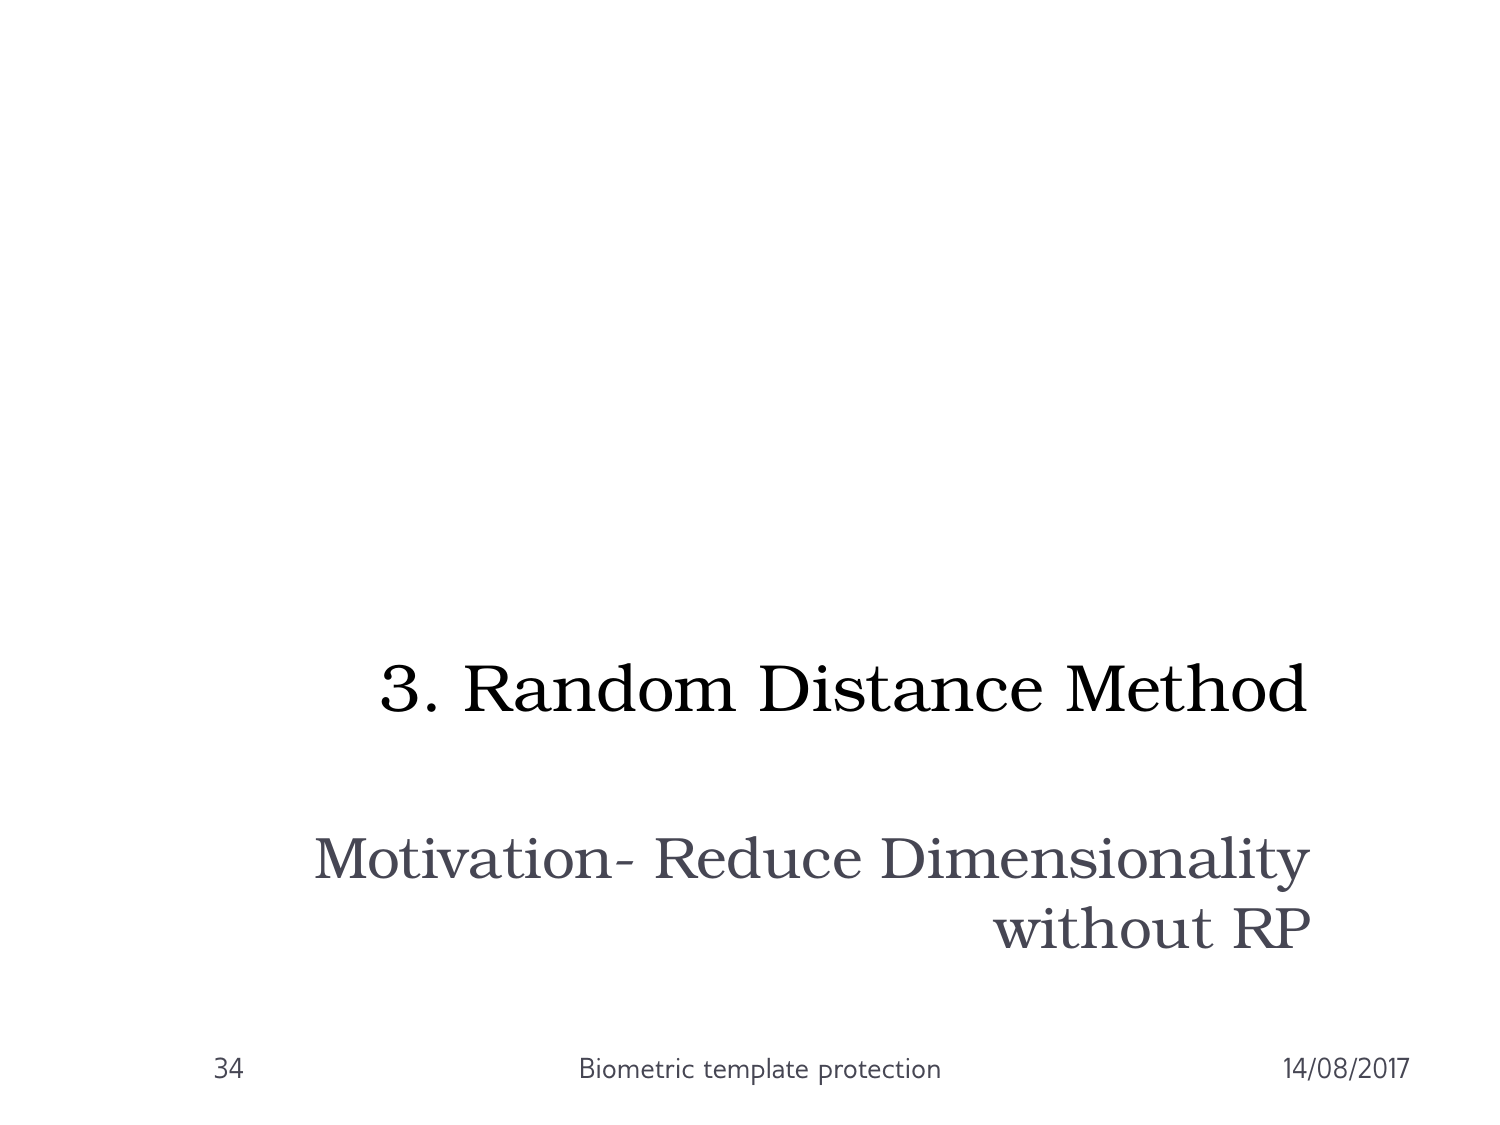

# 3. Random Distance Method
Motivation- Reduce Dimensionality without RP
34
Biometric template protection
14/08/2017